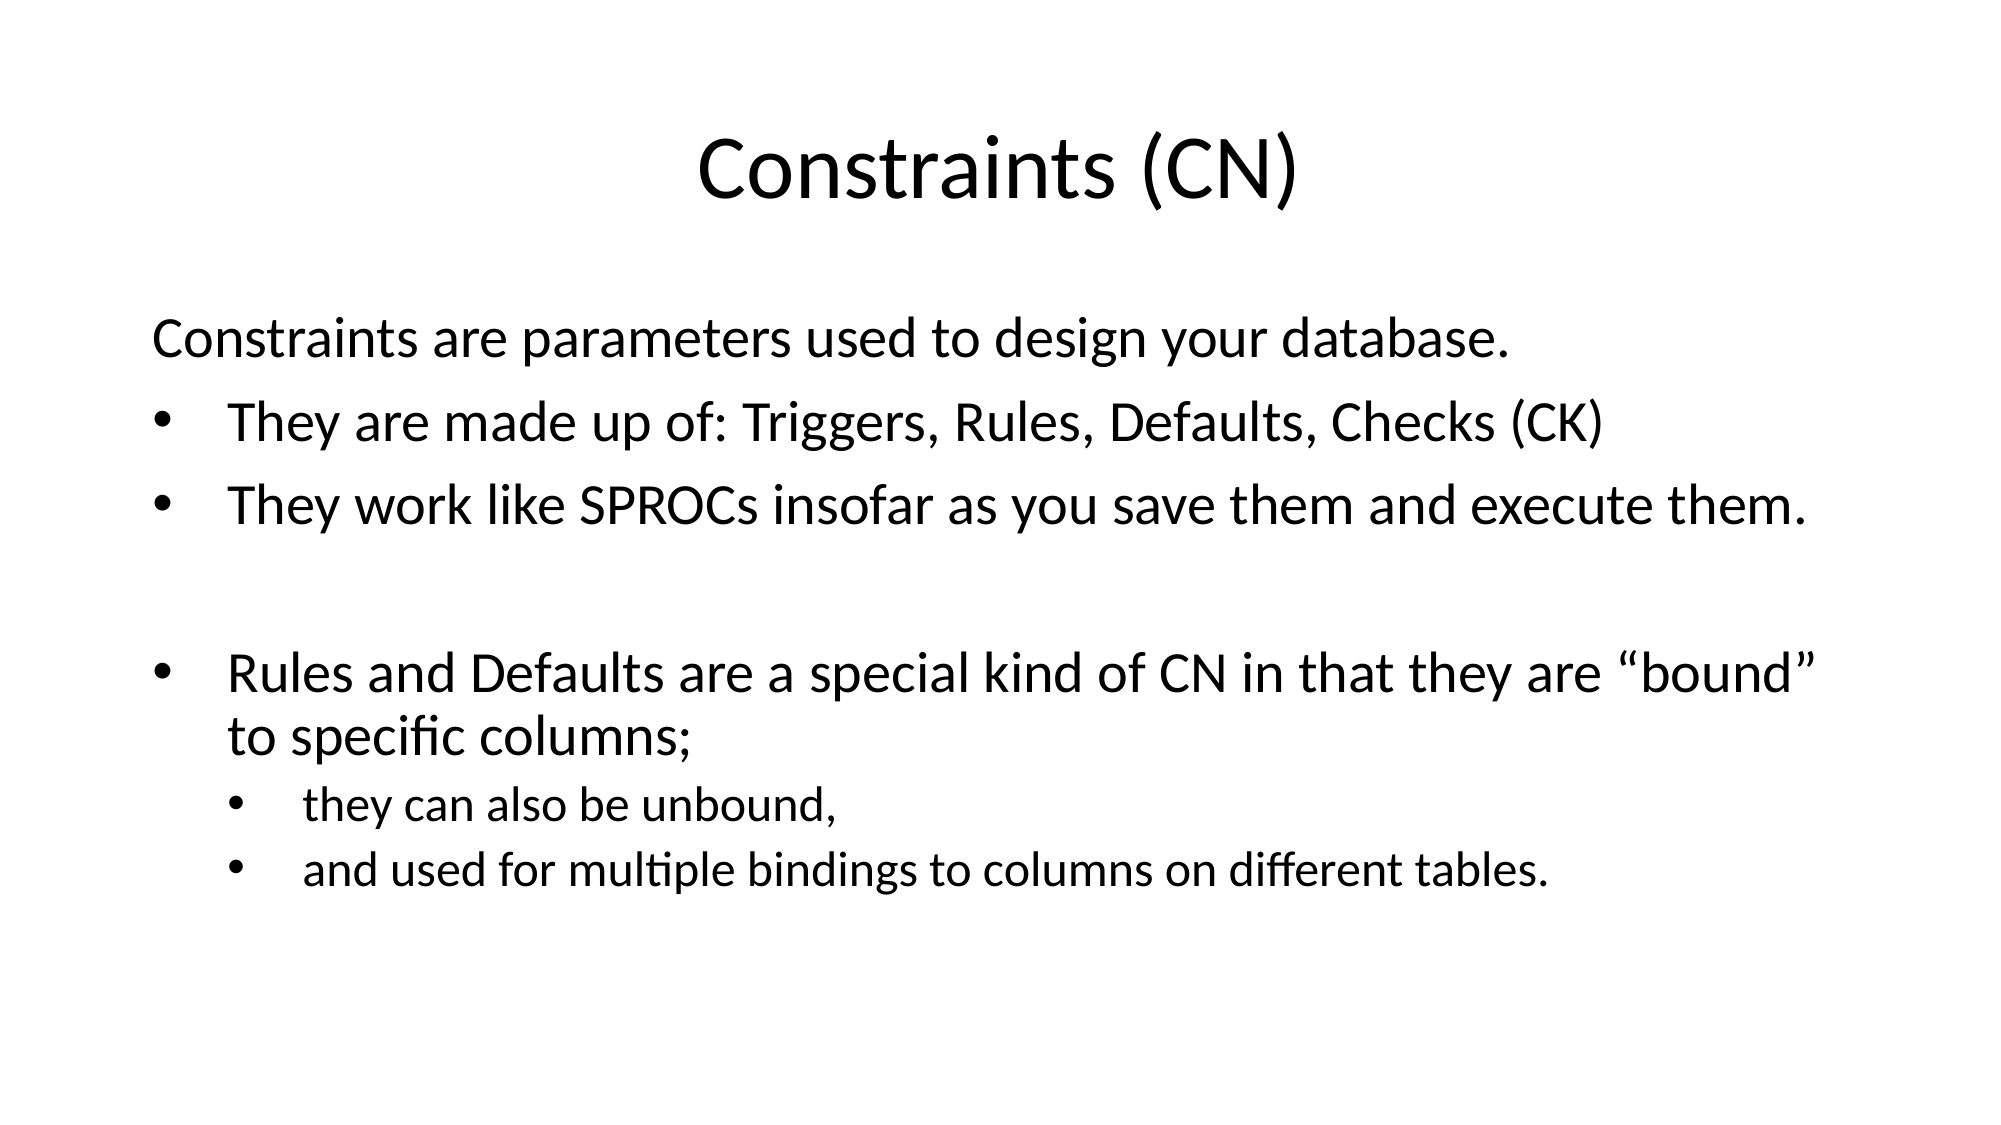

# Constraints (CN)
Constraints are parameters used to design your database.
They are made up of: Triggers, Rules, Defaults, Checks (CK)
They work like SPROCs insofar as you save them and execute them.

Rules and Defaults are a special kind of CN in that they are “bound” to specific columns;
they can also be unbound,
and used for multiple bindings to columns on different tables.